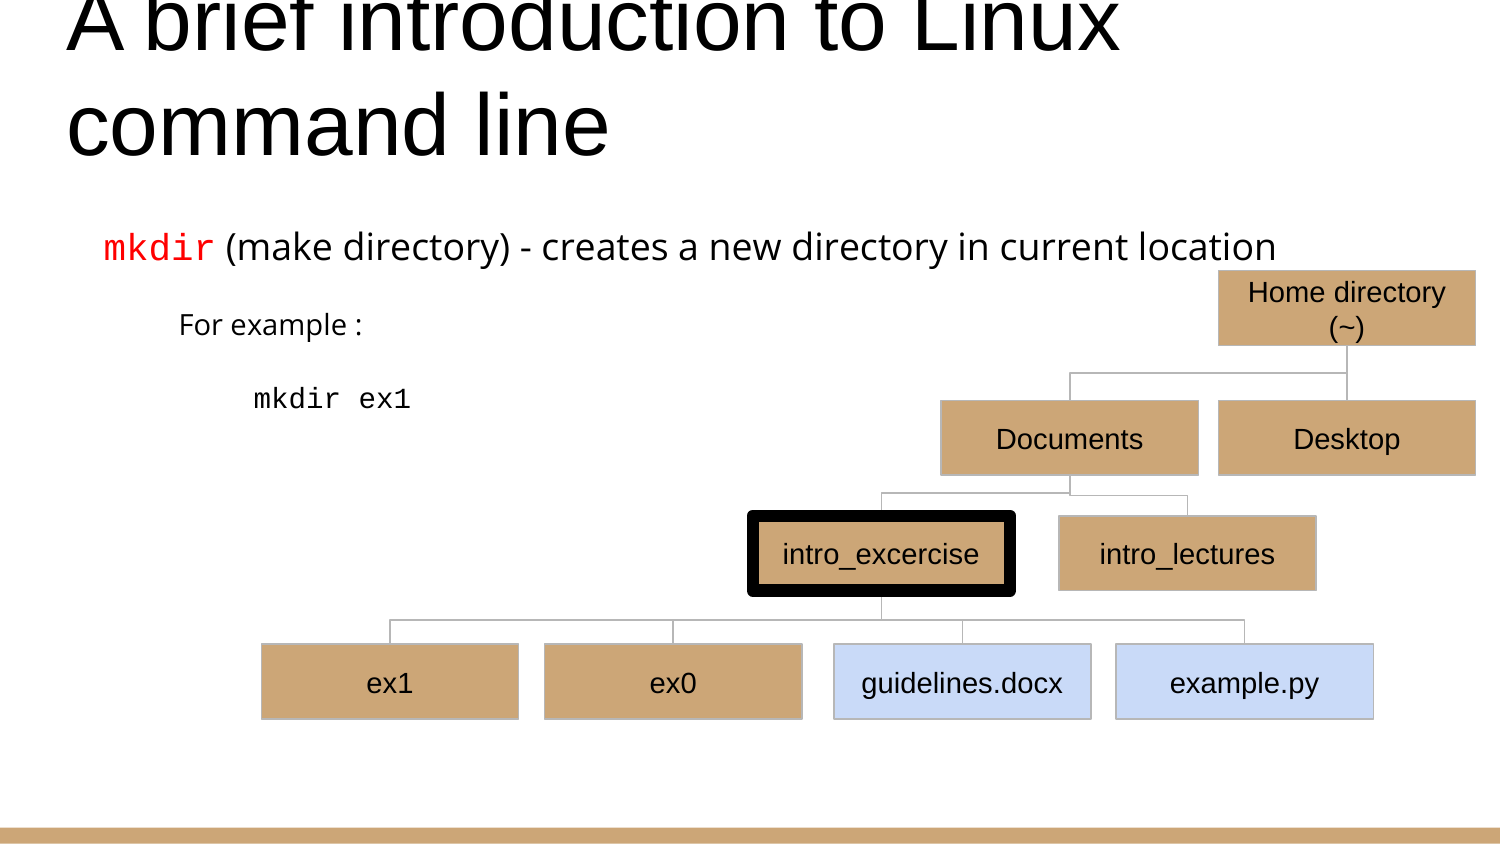

# A brief introduction to Linux command line
mkdir (make directory) - creates a new directory in current location
For example :
mkdir ex1
Home directory (~)
Documents
Desktop
intro_excercise
intro_lectures
ex1
ex0
guidelines.docx
example.py